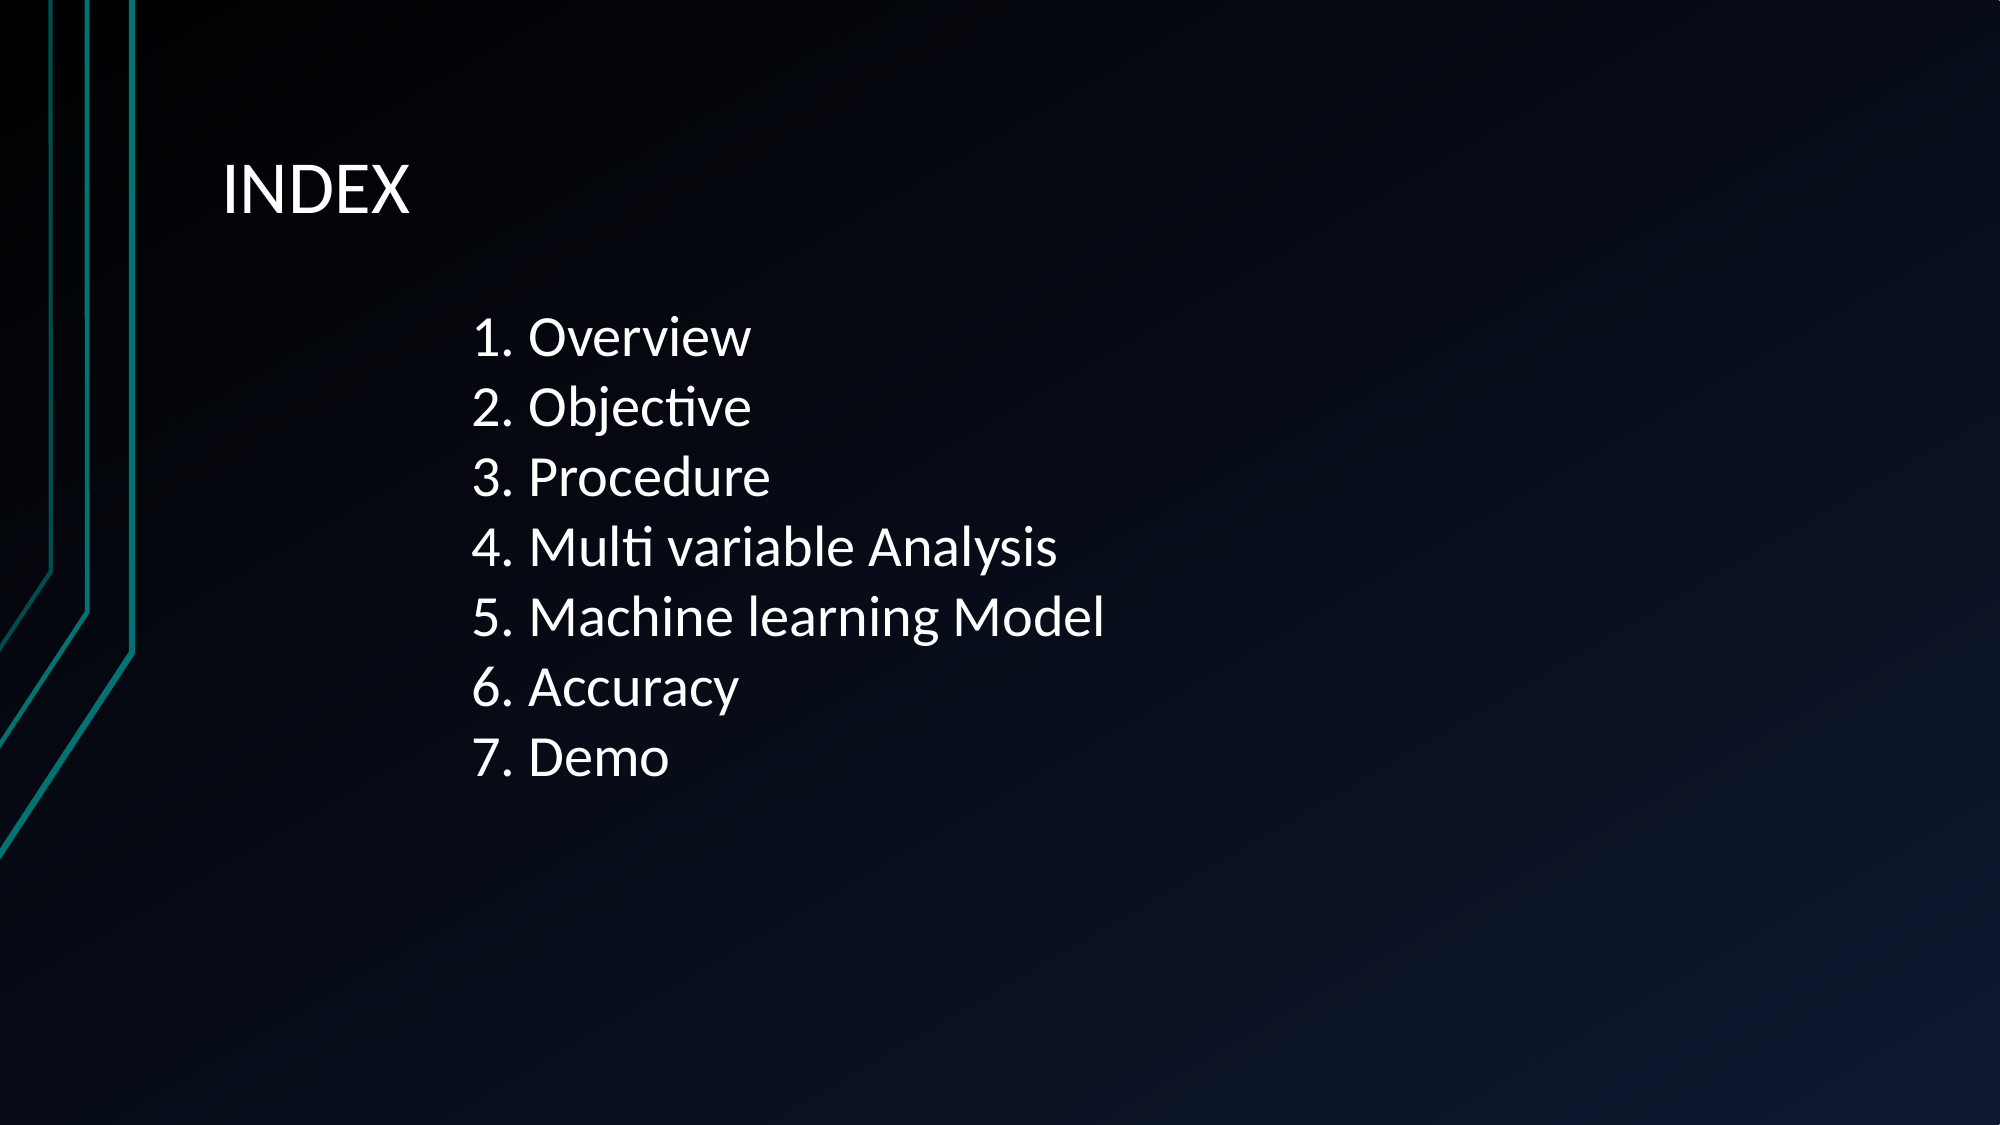

# INDEX
1. Overview
2. Objective
3. Procedure
4. Multi variable Analysis
5. Machine learning Model
6. Accuracy
7. Demo